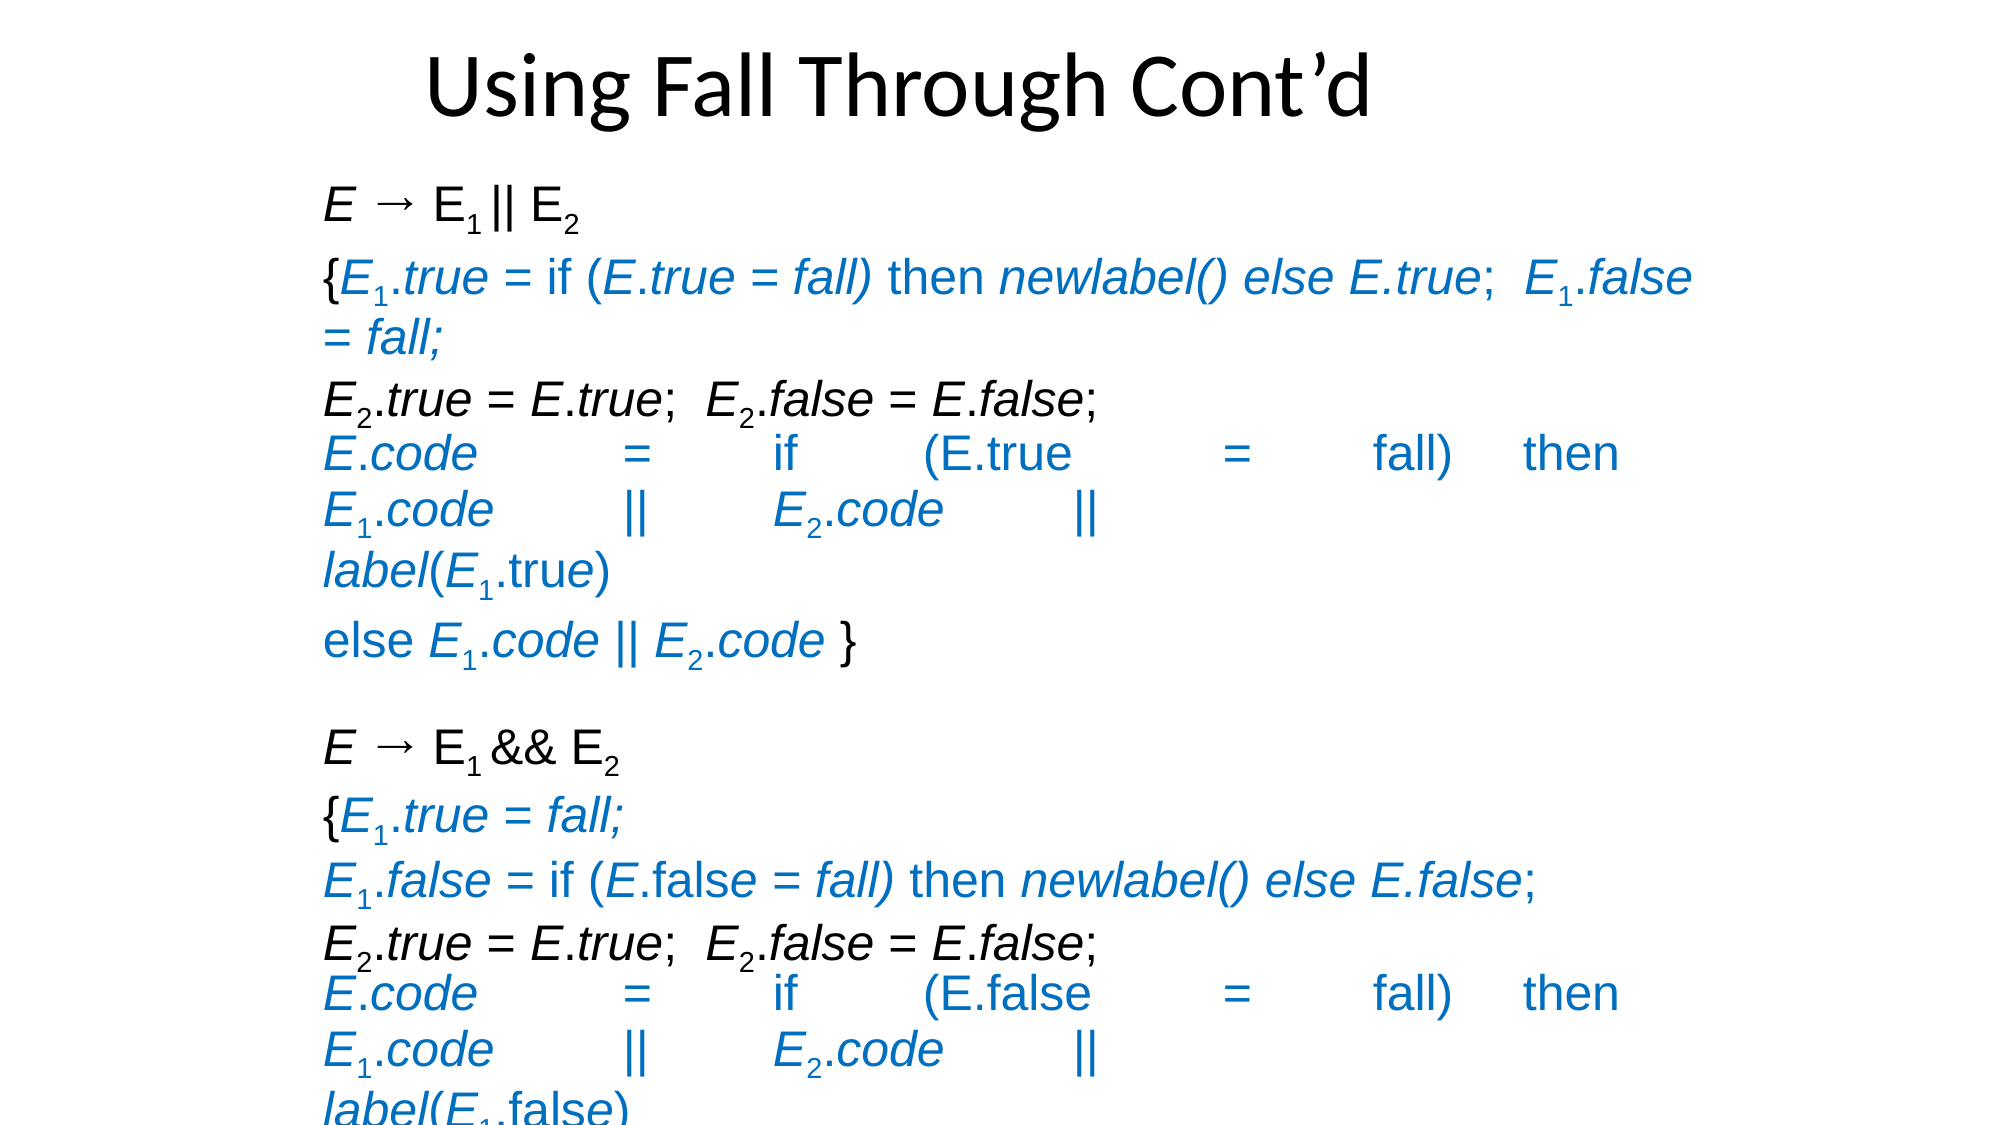

# Using Fall Through Cont’d
E → E1 || E2
{E1.true = if (E.true = fall) then newlabel() else E.true;  E1.false = fall;
E2.true = E.true;  E2.false = E.false;
E.code	=	if	(E.true	=	fall)	then	E1.code	||	E2.code	||
label(E1.true)
else E1.code || E2.code }
E → E1 && E2
{E1.true = fall;
E1.false = if (E.false = fall) then newlabel() else E.false;
E2.true = E.true;  E2.false = E.false;
E.code	=	if	(E.false	=	fall)	then	E1.code	||	E2.code	||
label(E1.false)
else E1.code || E2.code }